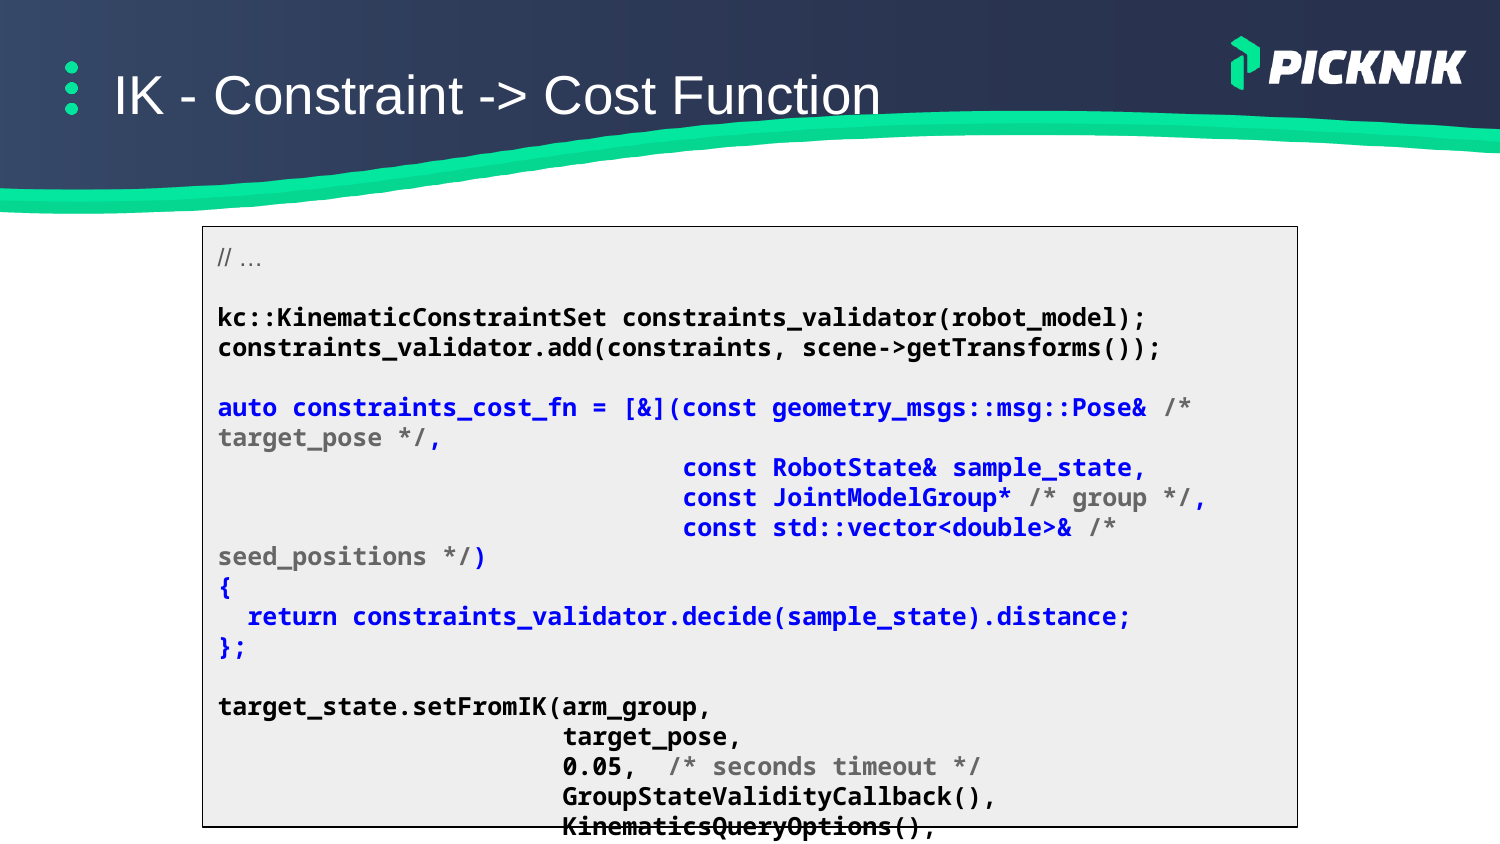

# IK - Constraint -> Cost Function
// …

kc::KinematicConstraintSet constraints_validator(robot_model);
constraints_validator.add(constraints, scene->getTransforms());

auto constraints_cost_fn = [&](const geometry_msgs::msg::Pose& /* target_pose */,
                               const RobotState& sample_state,
                               const JointModelGroup* /* group */,
                               const std::vector<double>& /* seed_positions */)
{
  return constraints_validator.decide(sample_state).distance;
};

target_state.setFromIK(arm_group,
                       target_pose,
                       0.05,  /* seconds timeout */
                       GroupStateValidityCallback(),
                       KinematicsQueryOptions(),
                       constraints_cost_fn);